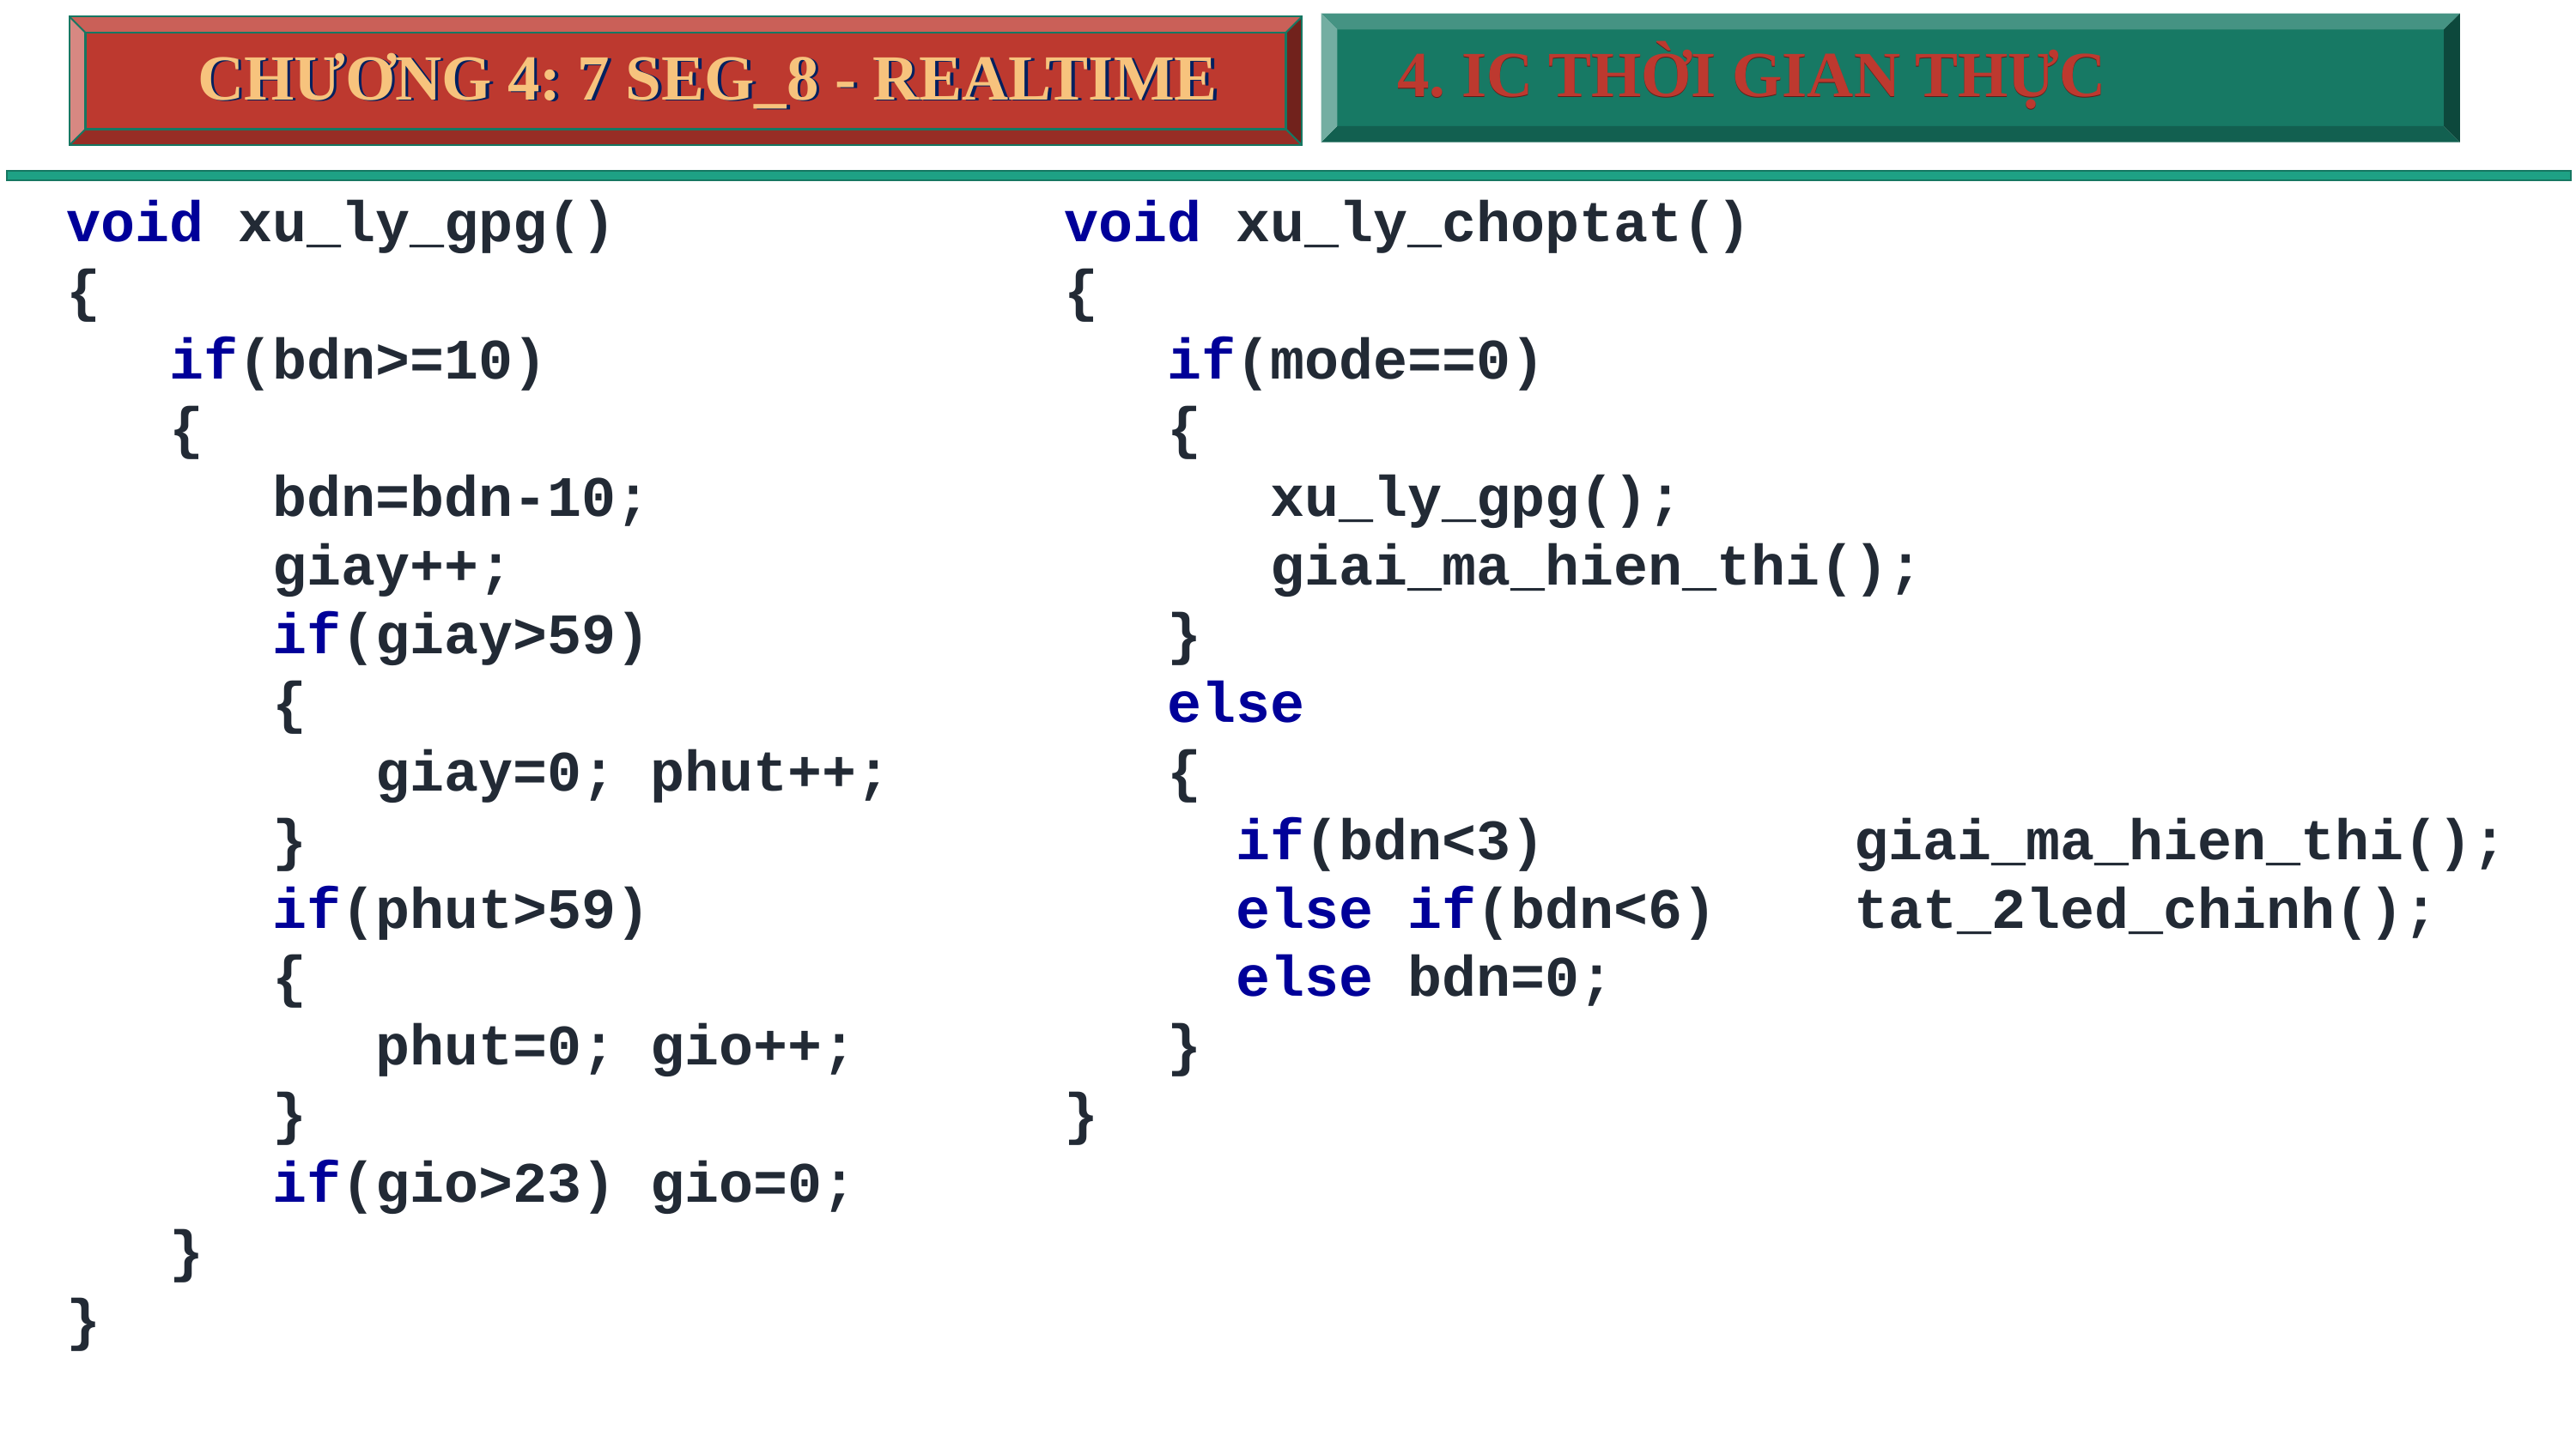

4. IC THỜI GIAN THỰC
4. IC THỜI GIAN THỰC
CHƯƠNG 4: 7 SEG_8 - REALTIME
CHƯƠNG 4: 7 SEG_8 - REALTIME

void xu_ly_gpg()
{
   if(bdn>=10)
   {
      bdn=bdn-10;
      giay++;
      if(giay>59)
      {
         giay=0; phut++;
      }
      if(phut>59)
      {
         phut=0; gio++;
      }
      if(gio>23) gio=0;
   }
}
void xu_ly_choptat()
{
   if(mode==0)
   {
      xu_ly_gpg();
      giai_ma_hien_thi();
   }
   else
   {
     if(bdn<3)         giai_ma_hien_thi();
     else if(bdn<6)    tat_2led_chinh();
     else bdn=0;
   }
}